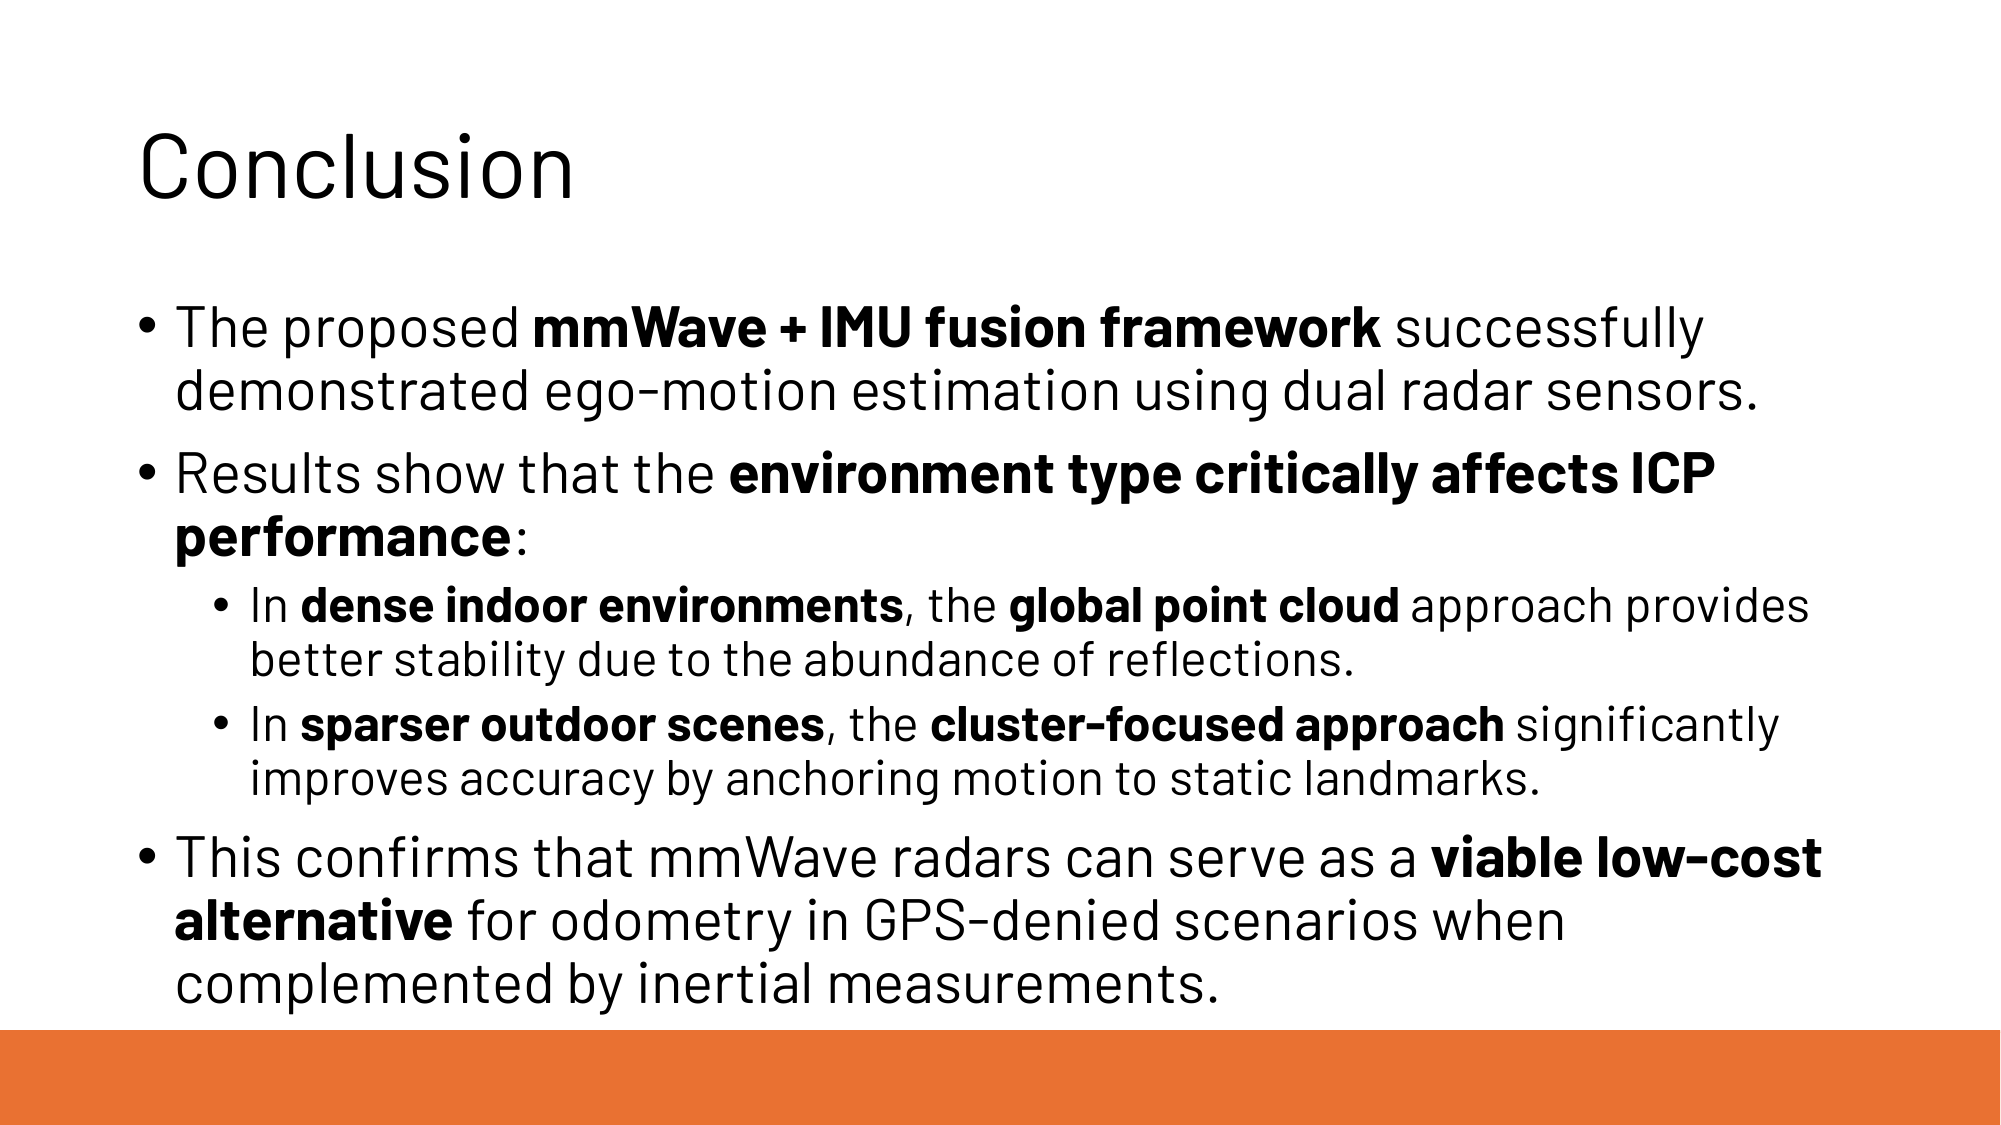

# Conclusion
The proposed mmWave + IMU fusion framework successfully demonstrated ego-motion estimation using dual radar sensors.
Results show that the environment type critically affects ICP performance:
In dense indoor environments, the global point cloud approach provides better stability due to the abundance of reflections.
In sparser outdoor scenes, the cluster-focused approach significantly improves accuracy by anchoring motion to static landmarks.
This confirms that mmWave radars can serve as a viable low-cost alternative for odometry in GPS-denied scenarios when complemented by inertial measurements.